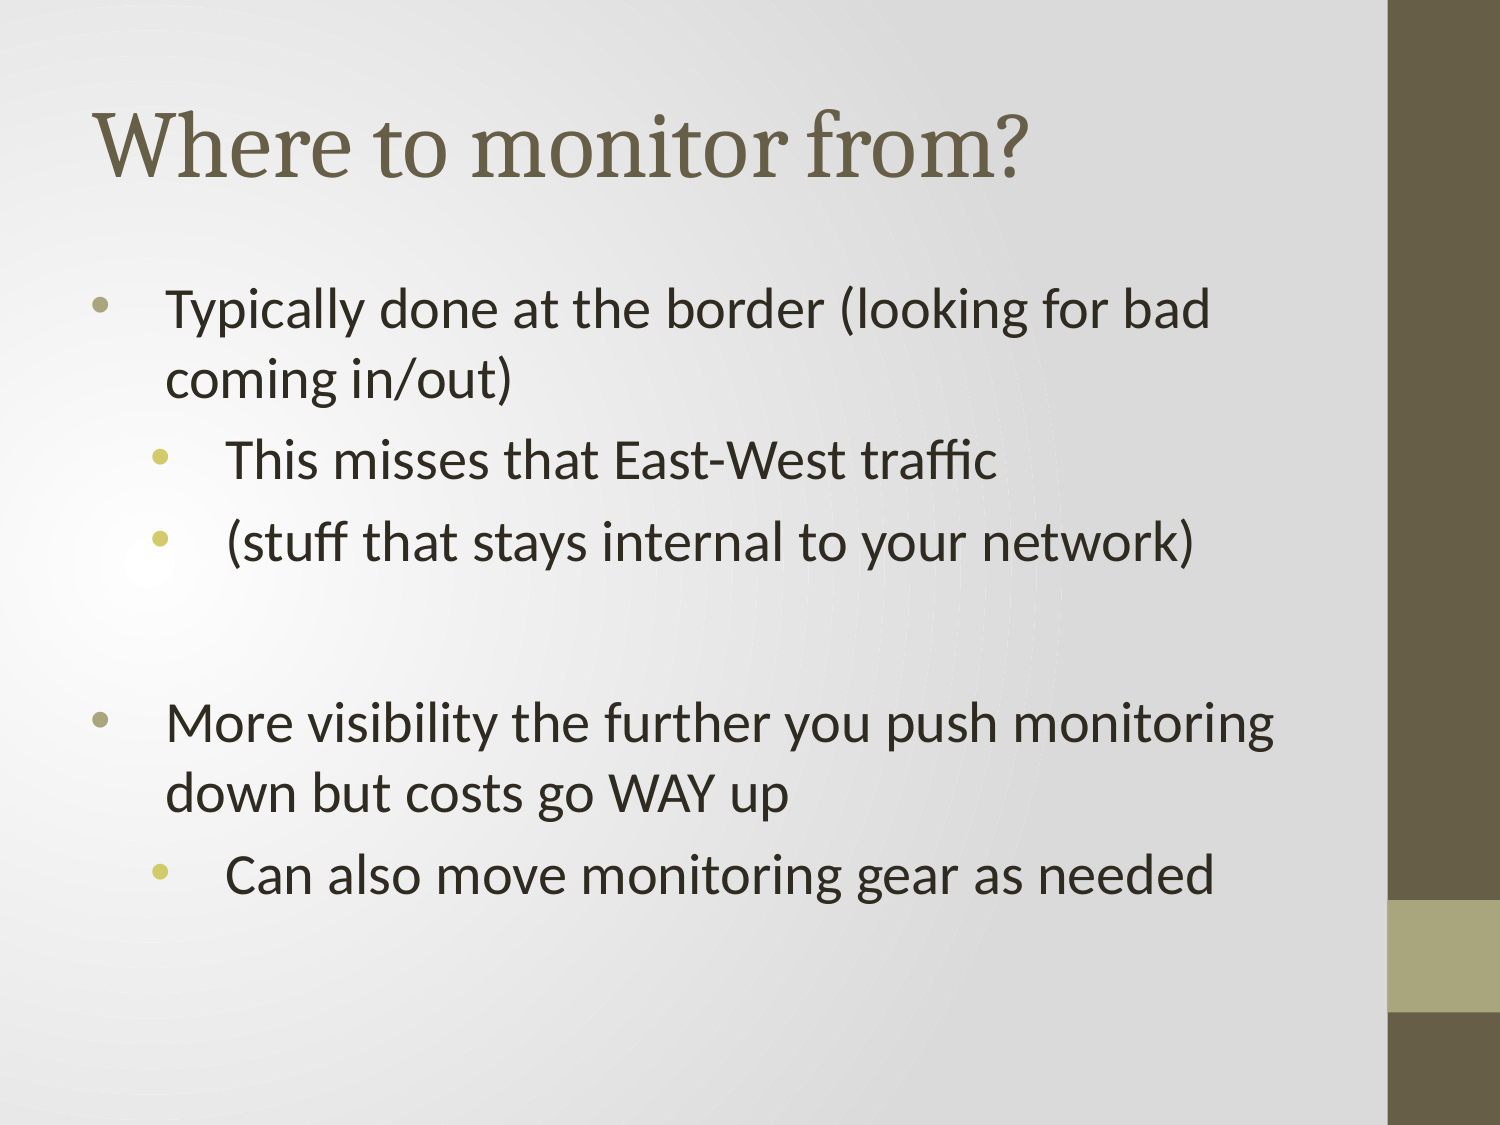

# Where to monitor from?
Typically done at the border (looking for bad coming in/out)
This misses that East-West traffic
(stuff that stays internal to your network)

More visibility the further you push monitoring down but costs go WAY up
Can also move monitoring gear as needed